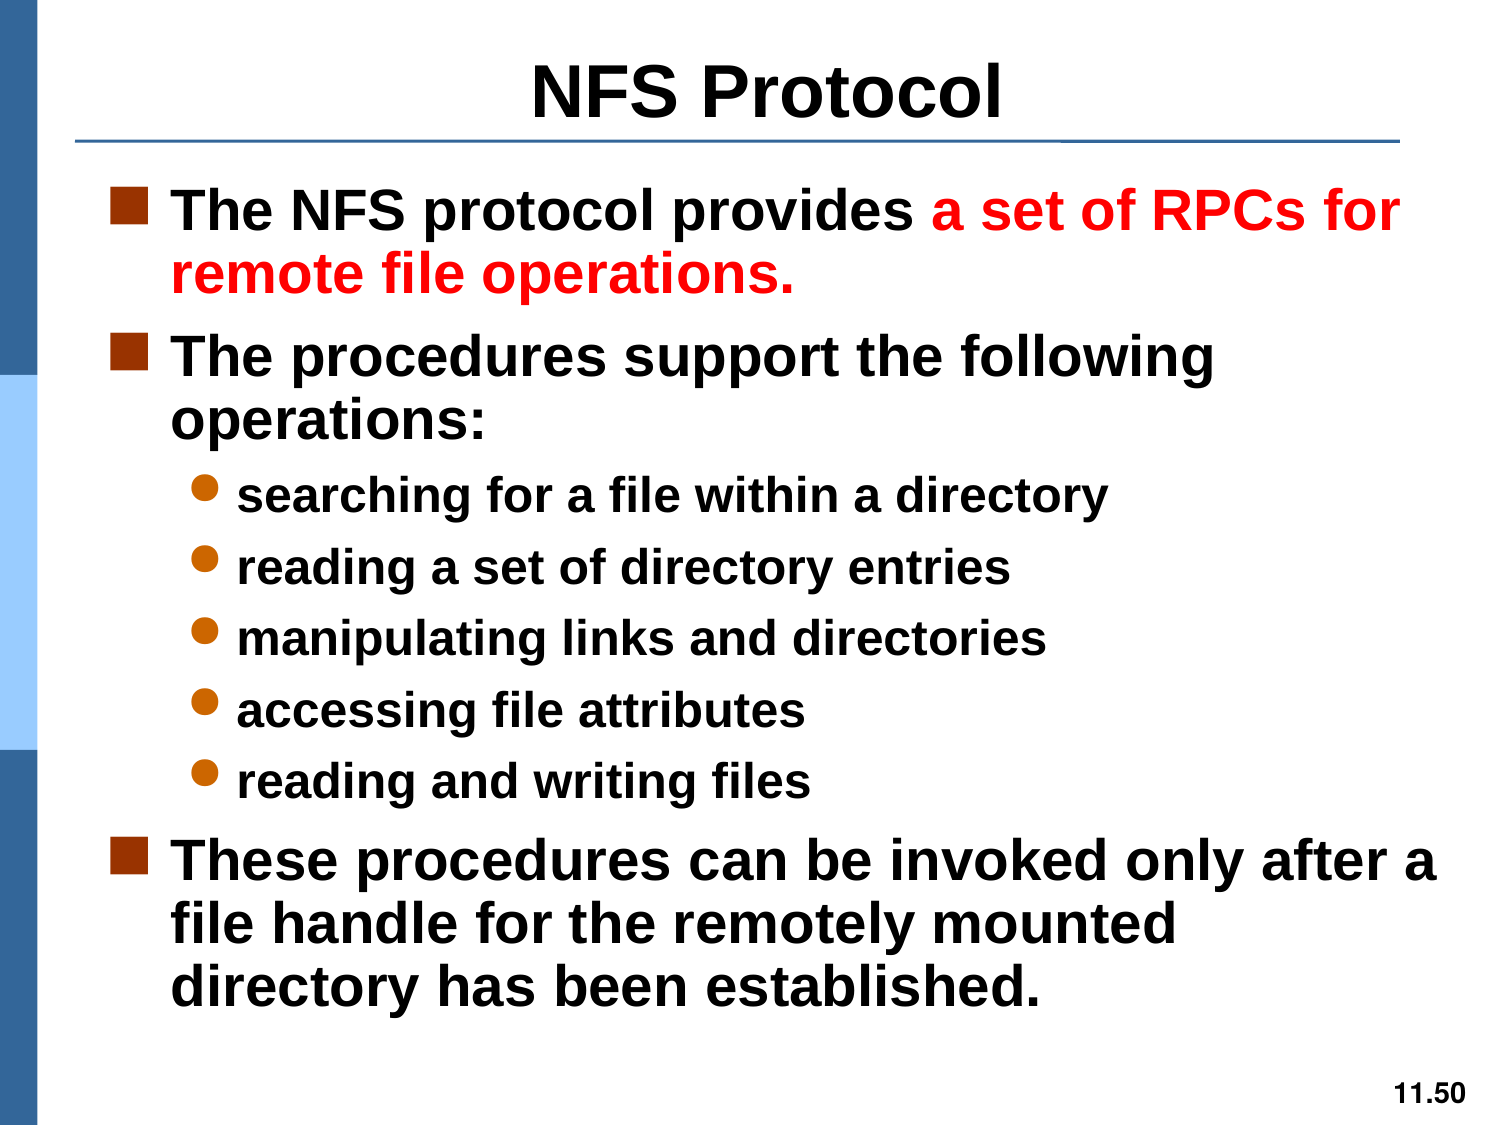

# NFS Protocol
The NFS protocol provides a set of RPCs for remote file operations.
The procedures support the following operations:
searching for a file within a directory
reading a set of directory entries
manipulating links and directories
accessing file attributes
reading and writing files
These procedures can be invoked only after a file handle for the remotely mounted directory has been established.